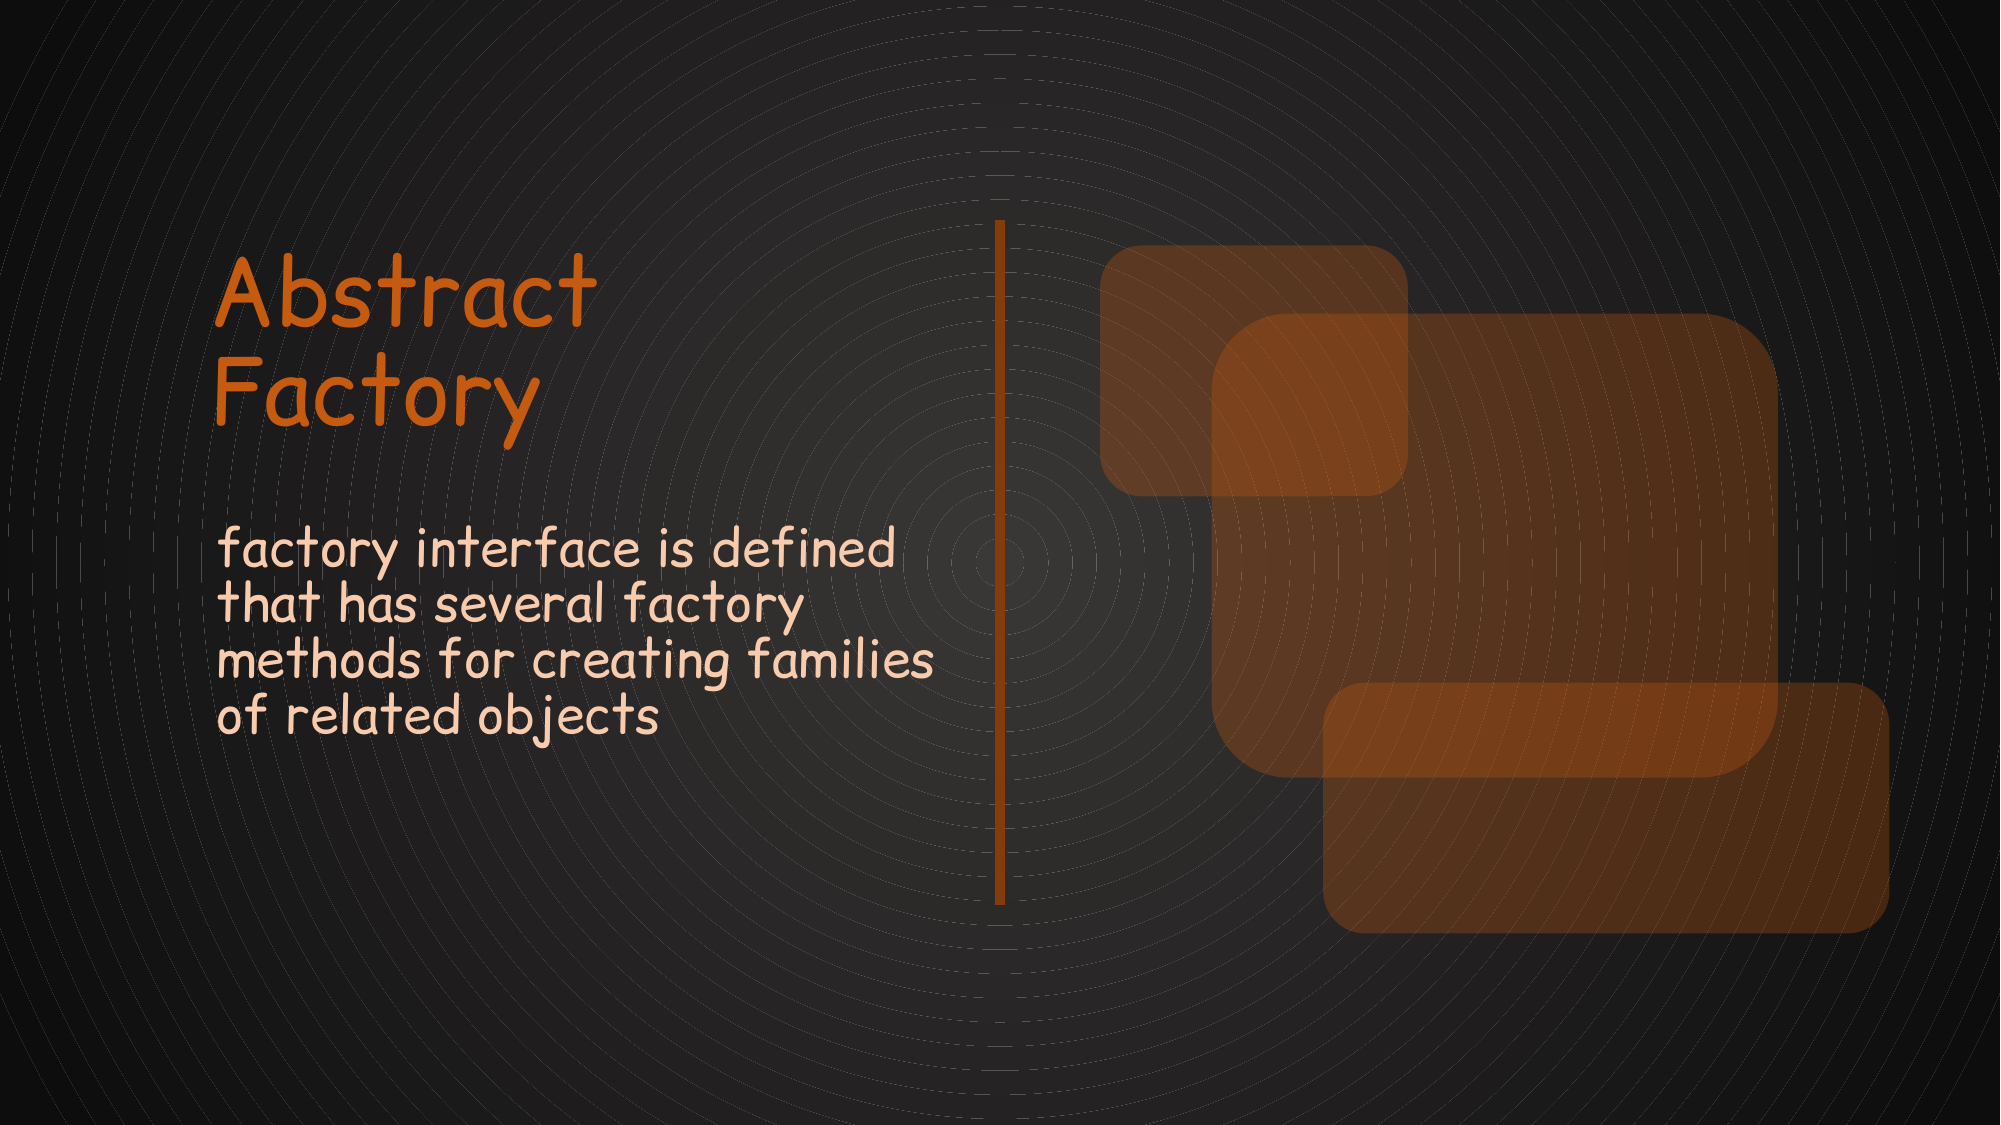

# Abstract Factory

factory interface is defined that has several factory methods for creating families of related objects